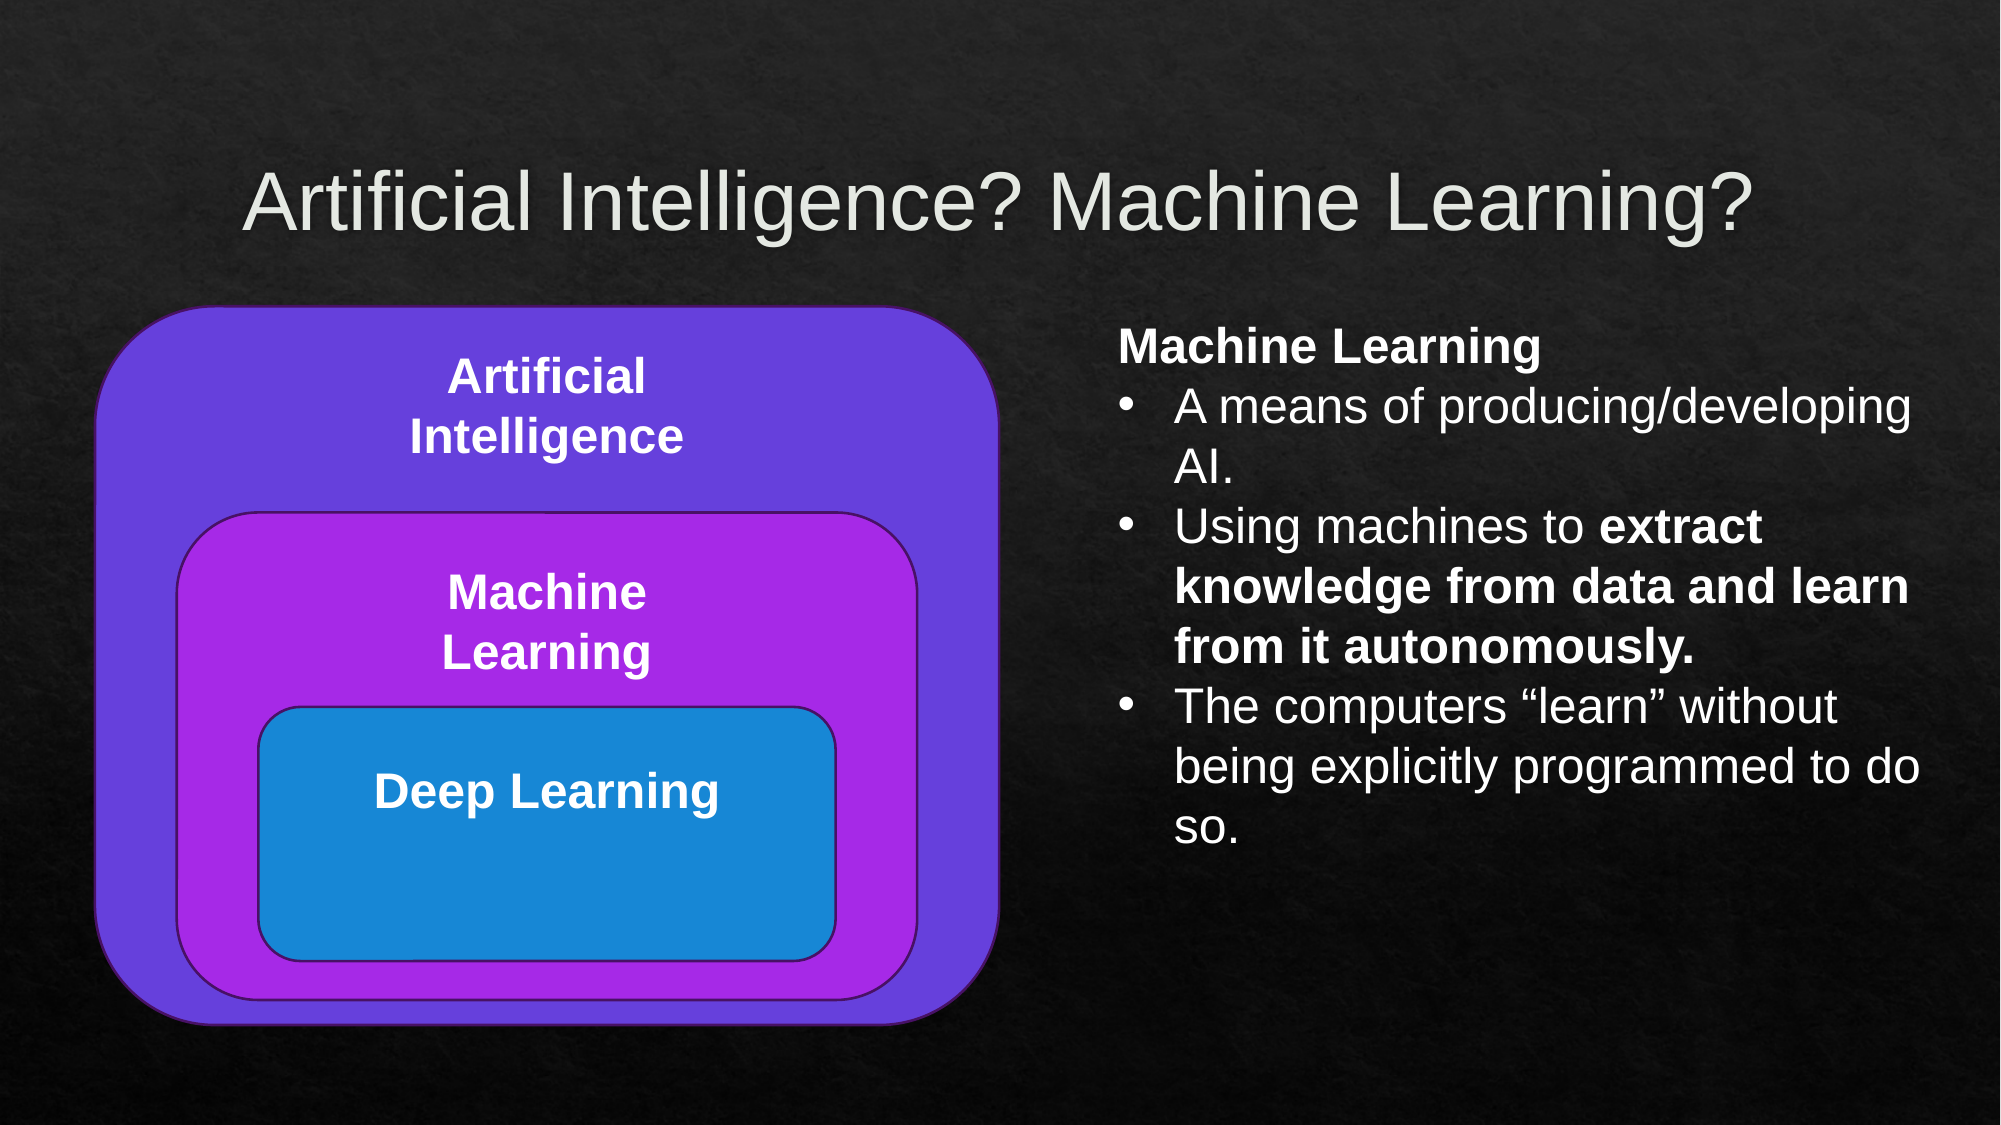

# Artificial Intelligence? Machine Learning?

Machine Learning
A means of producing/developing AI.
Using machines to extract knowledge from data and learn from it autonomously.
The computers “learn” without being explicitly programmed to do so.

Artificial Intelligence

Machine Learning

Deep Learning